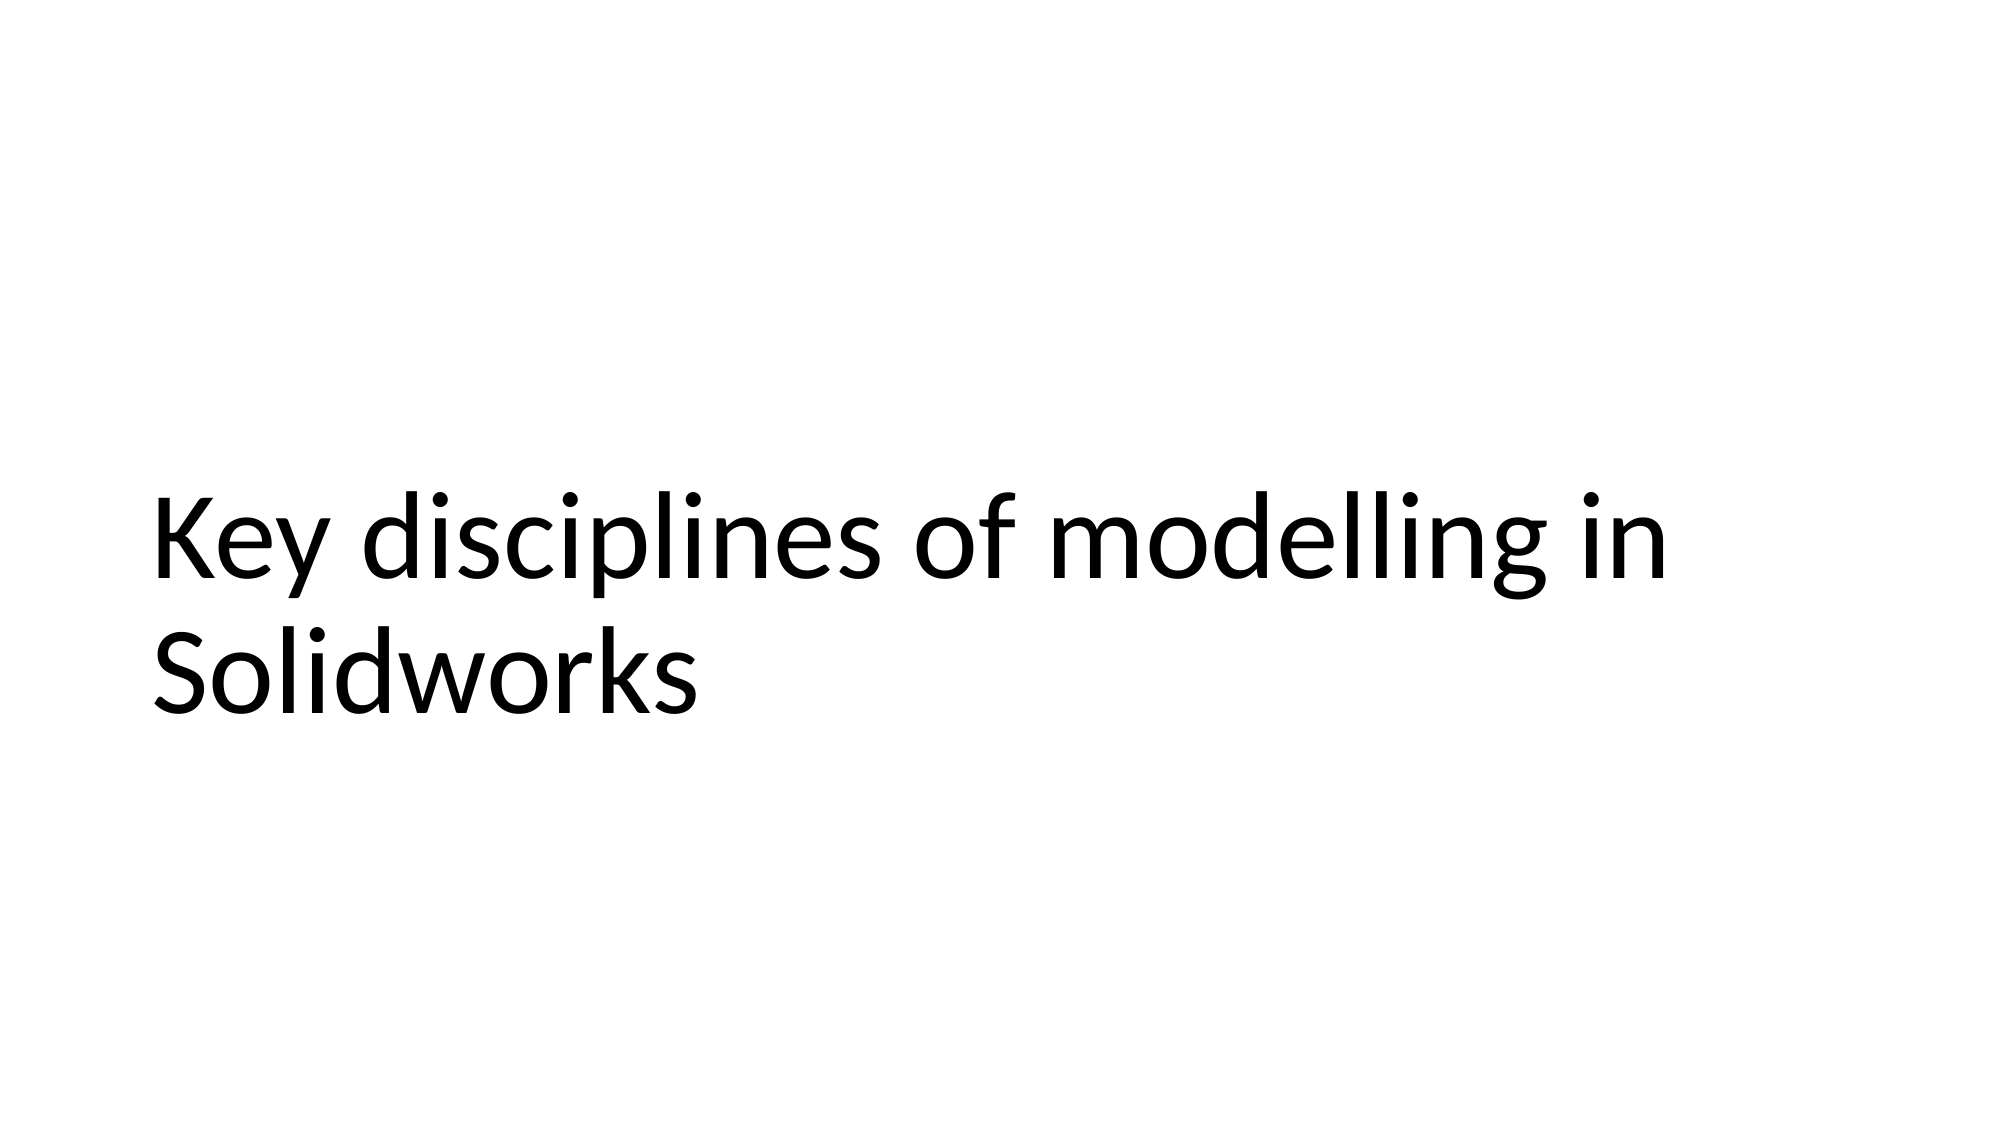

# Key disciplines of modelling in Solidworks